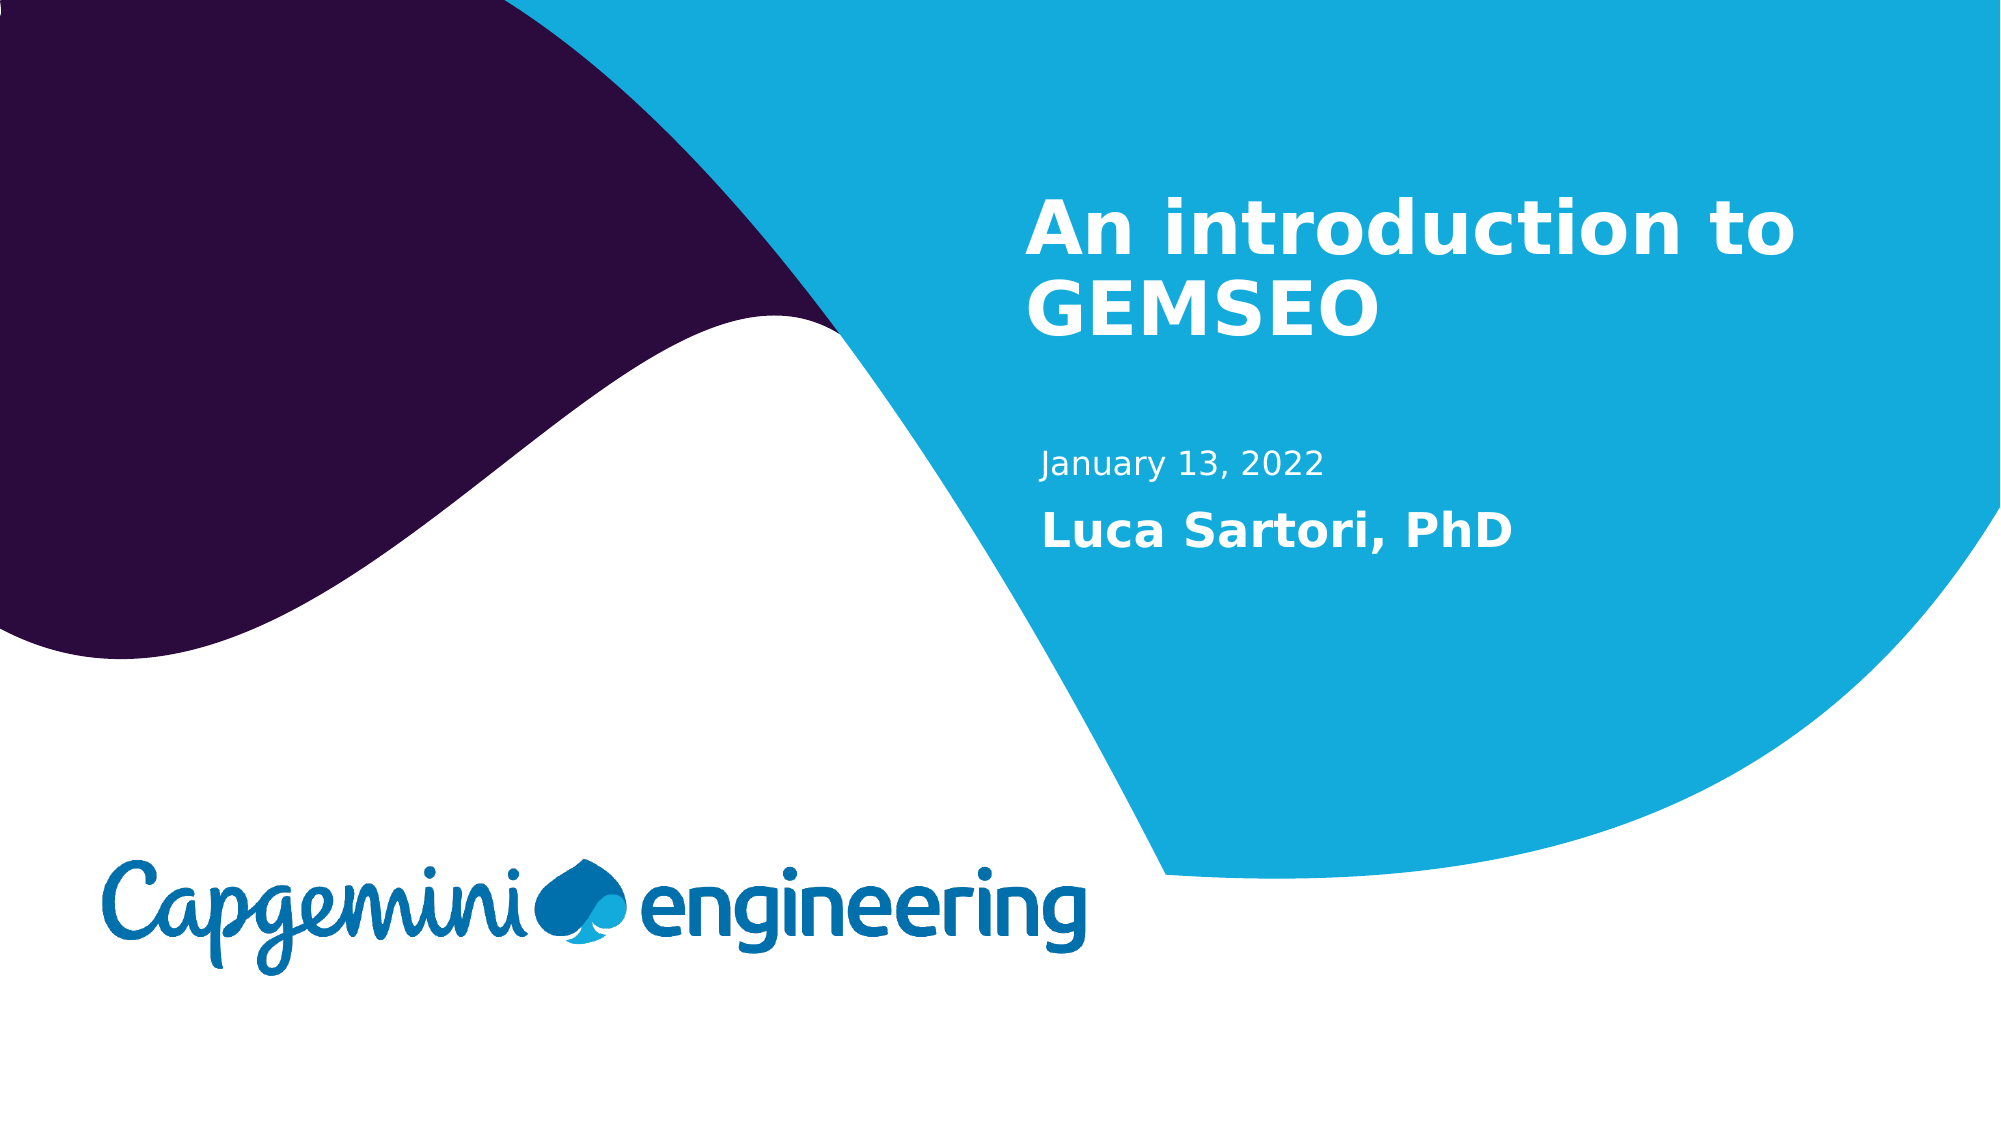

An introduction to GEMSEO
January 13, 2022

Luca Sartori, PhD